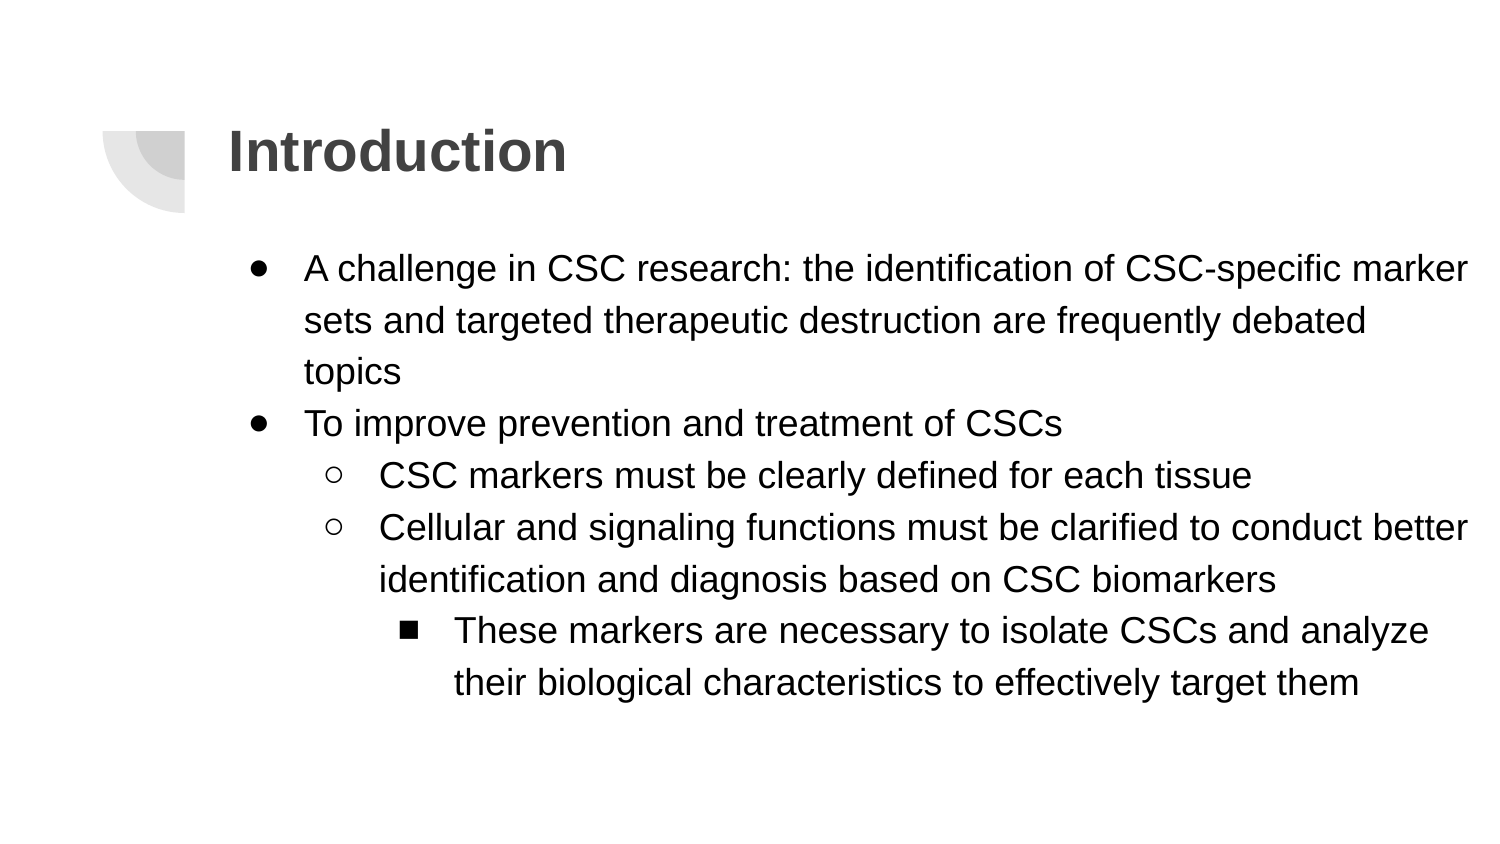

# Introduction
A challenge in CSC research: the identification of CSC-specific marker sets and targeted therapeutic destruction are frequently debated topics
To improve prevention and treatment of CSCs
CSC markers must be clearly defined for each tissue
Cellular and signaling functions must be clarified to conduct better identification and diagnosis based on CSC biomarkers
These markers are necessary to isolate CSCs and analyze their biological characteristics to effectively target them